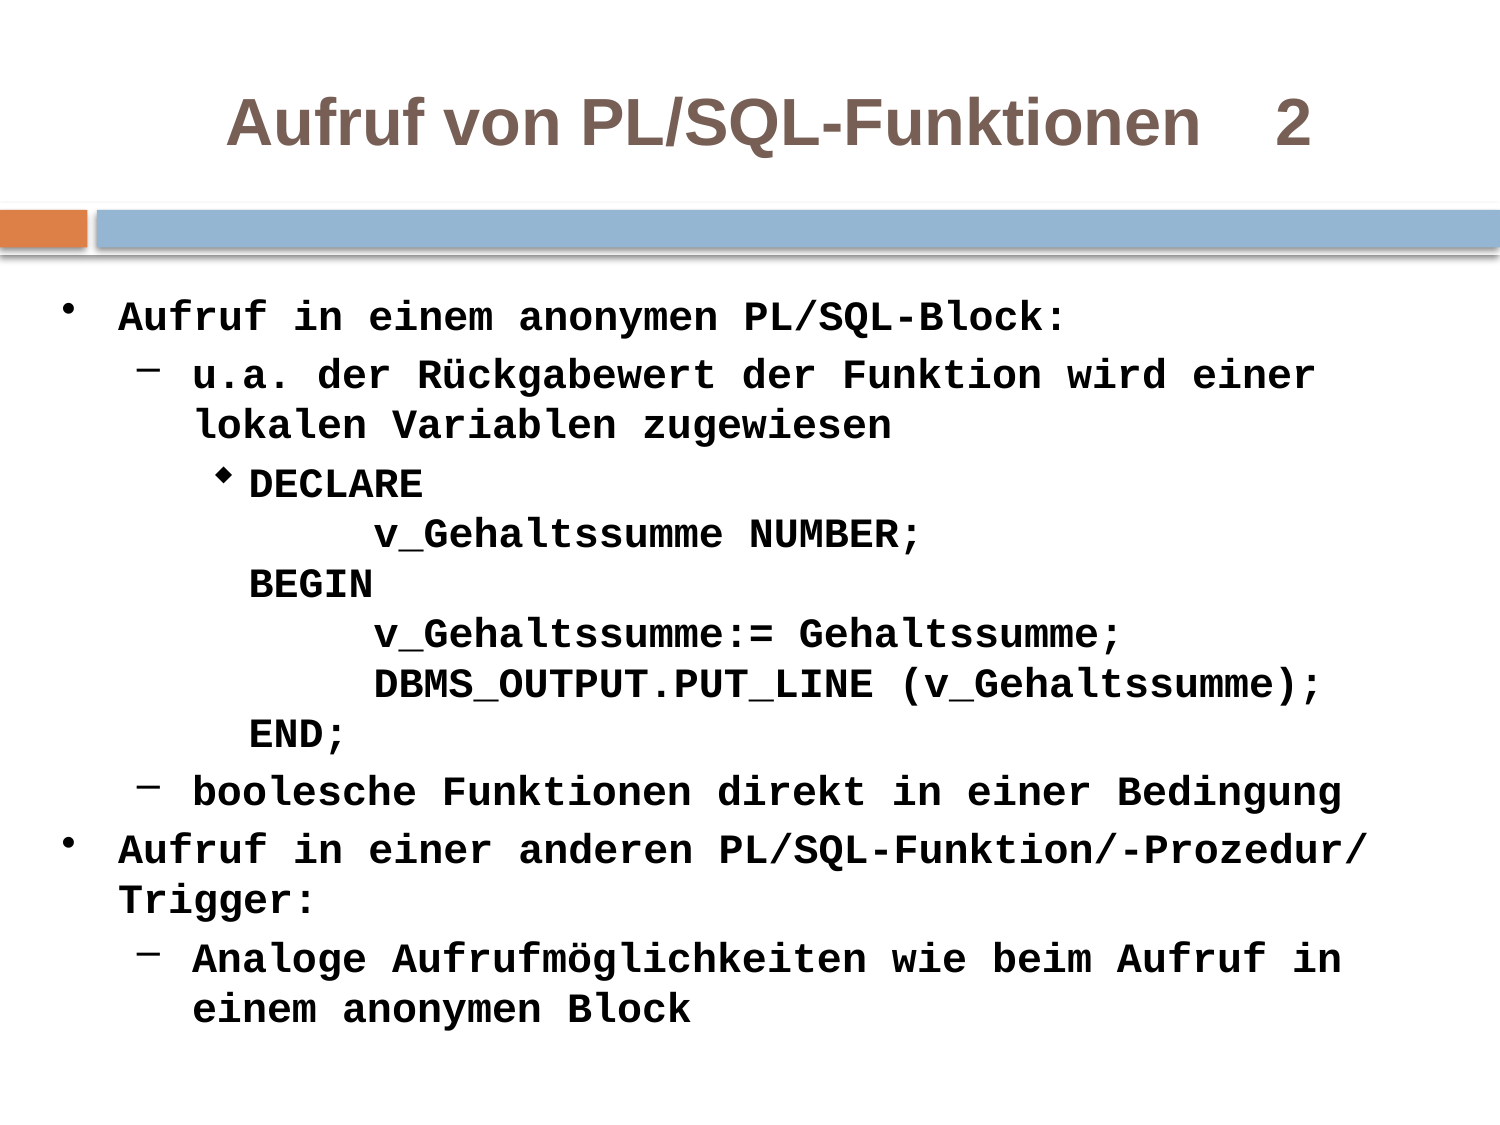

# Aufruf von PL/SQL-Funktionen	2

Aufruf in einem anonymen PL/SQL-Block:
u.a. der Rückgabewert der Funktion wird einer lokalen Variablen zugewiesen
DECLARE
     v_Gehaltssumme NUMBER;
BEGIN
     v_Gehaltssumme:= Gehaltssumme;
     DBMS_OUTPUT.PUT_LINE (v_Gehaltssumme);
END;
boolesche Funktionen direkt in einer Bedingung
Aufruf in einer anderen PL/SQL-Funktion/-Prozedur/
Trigger:
Analoge Aufrufmöglichkeiten wie beim Aufruf in einem anonymen Block